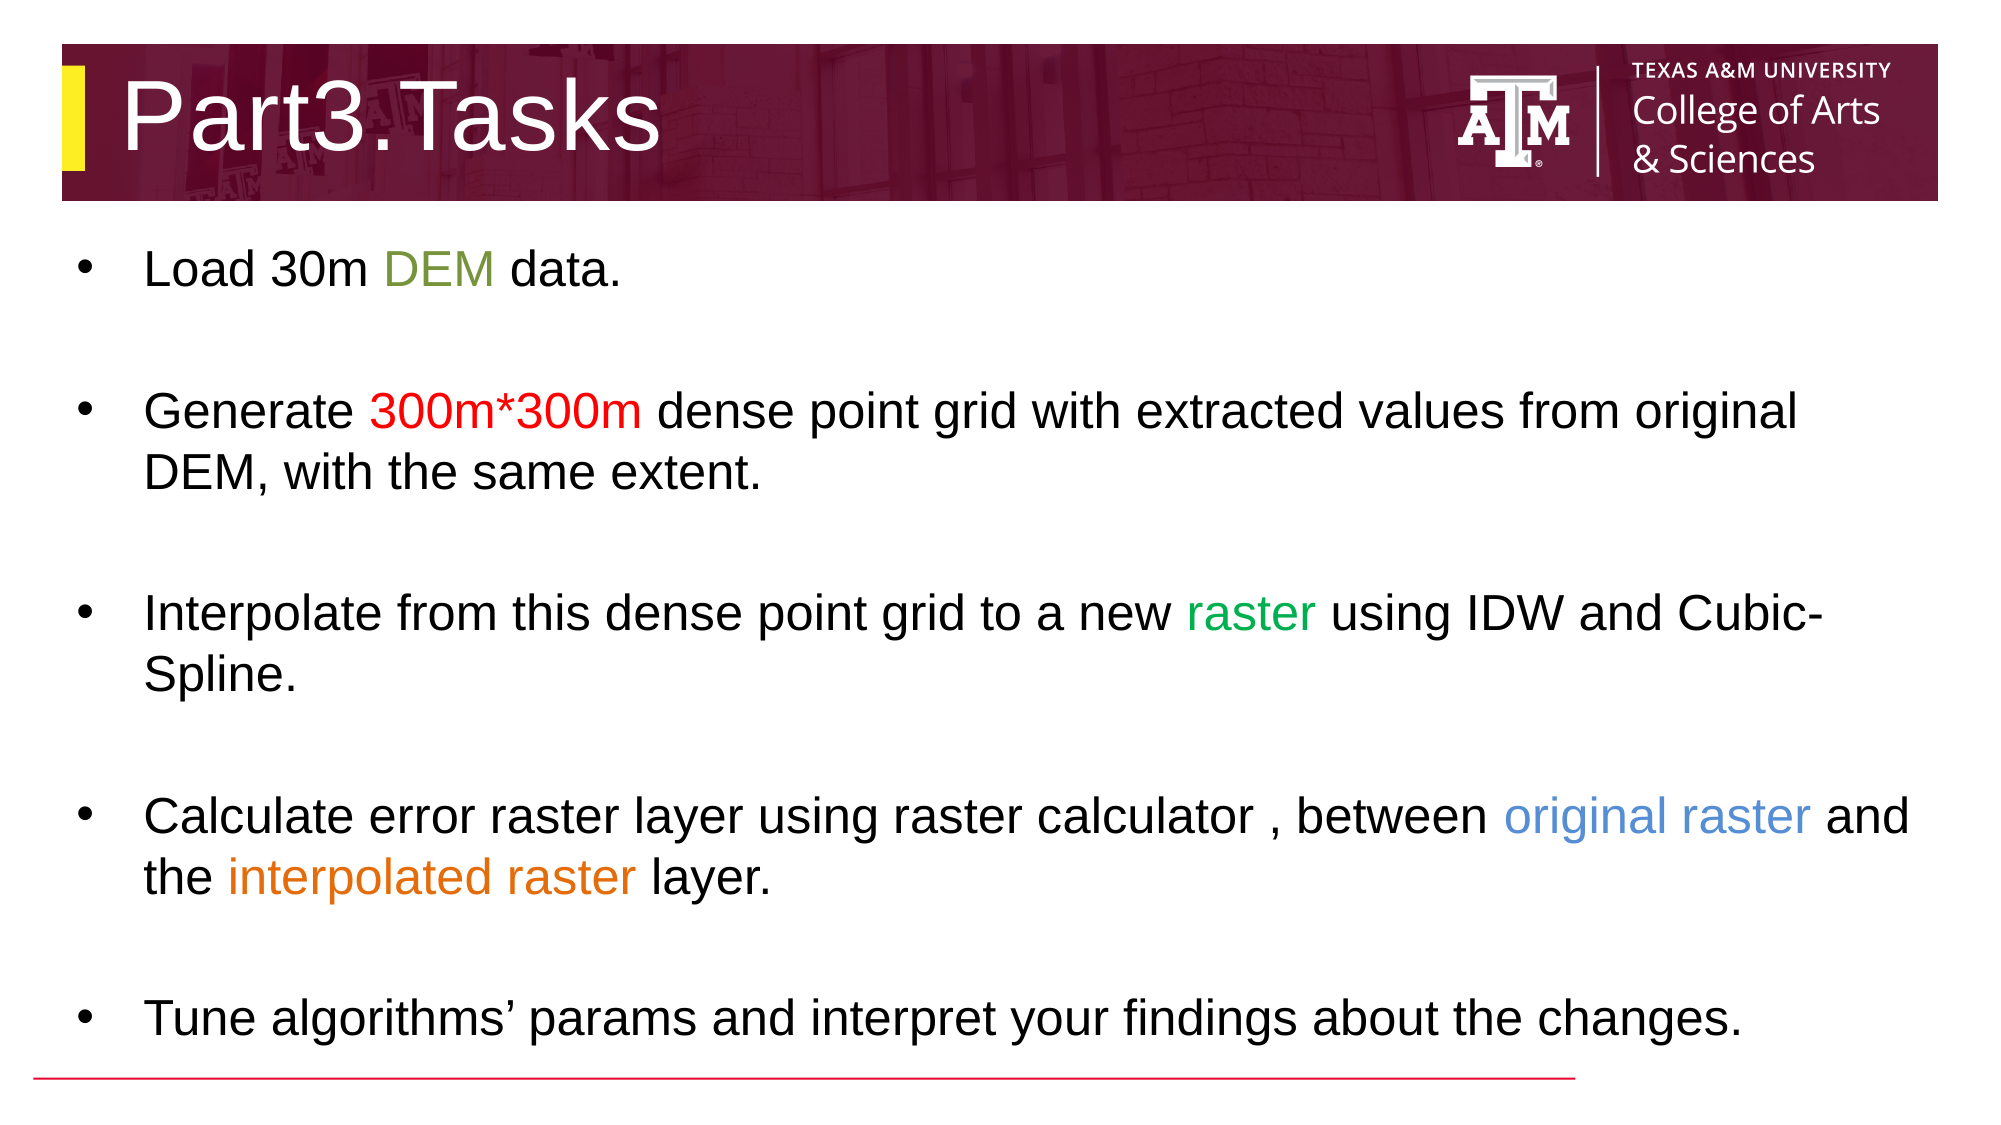

# Part3.Tasks
Load 30m DEM data.

Generate 300m*300m dense point grid with extracted values from original DEM, with the same extent.

Interpolate from this dense point grid to a new raster using IDW and Cubic-Spline.

Calculate error raster layer using raster calculator , between original raster and the interpolated raster layer.

Tune algorithms’ params and interpret your findings about the changes.